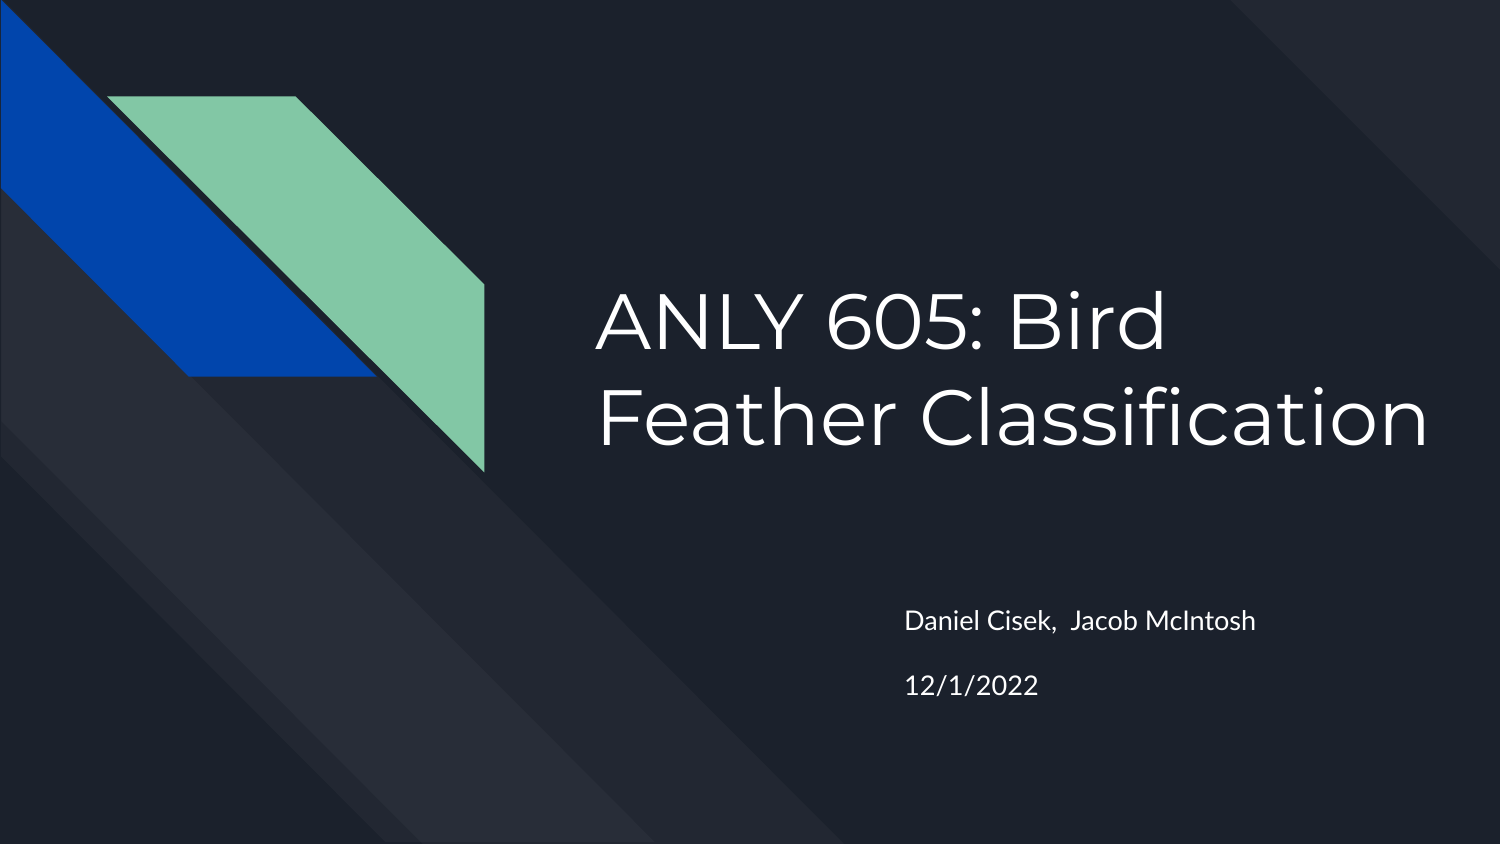

# ANLY 605: Bird Feather Classification
Daniel Cisek,  Jacob McIntosh
12/1/2022